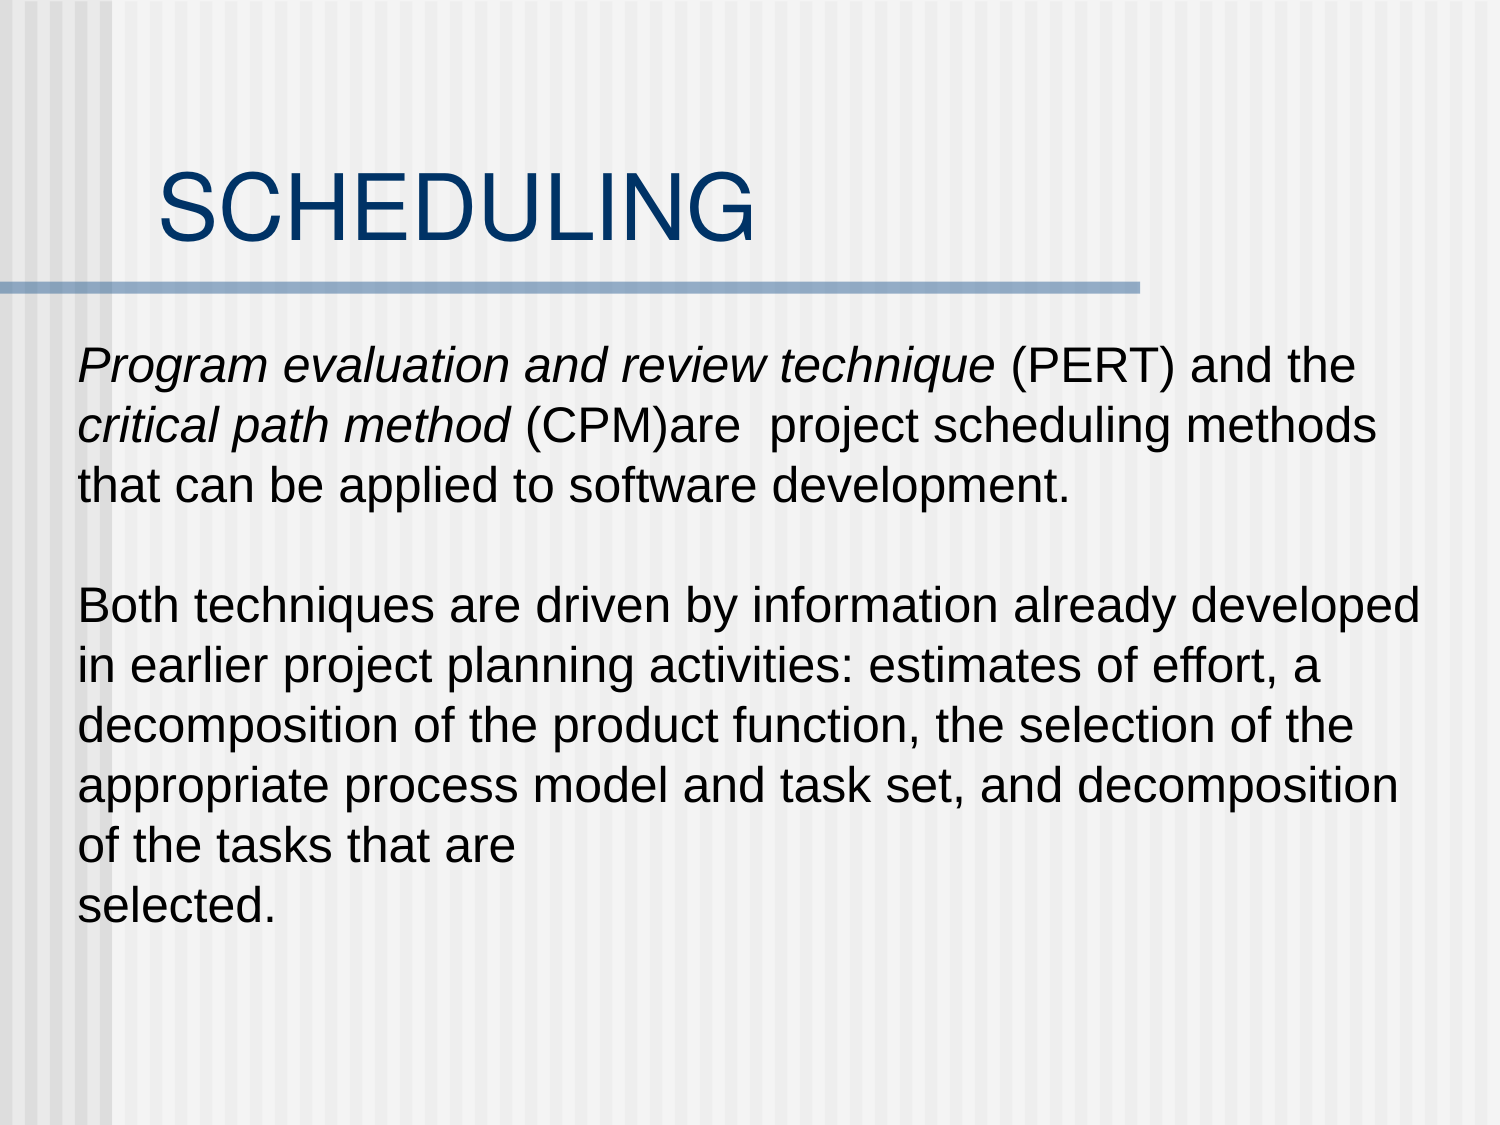

# SCHEDULING
Program evaluation and review technique (PERT) and the critical path method (CPM)are  project scheduling methods that can be applied to software development.

Both techniques are driven by information already developed in earlier project planning activities: estimates of effort, a decomposition of the product function, the selection of the appropriate process model and task set, and decomposition of the tasks that are
selected.